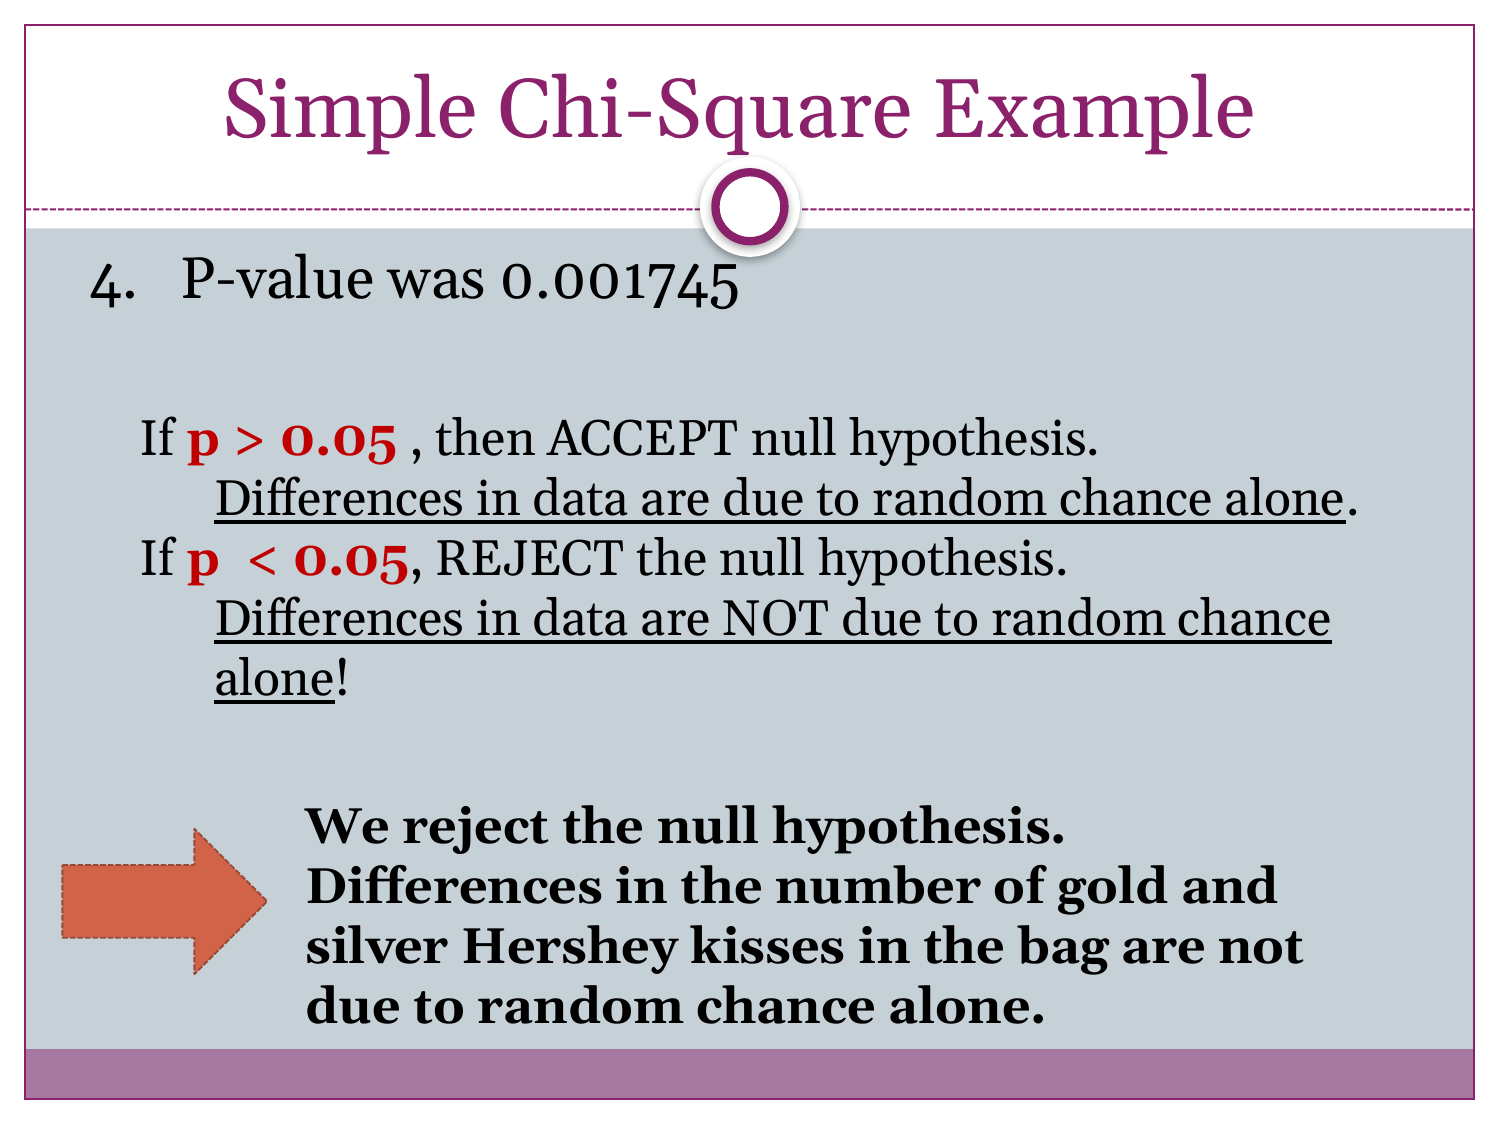

# Simple Chi-Square Example
4.   P-value was 0.001745
If p > 0.05 , then ACCEPT null hypothesis.
Differences in data are due to random chance alone.
If p  < 0.05, REJECT the null hypothesis.
Differences in data are NOT due to random chance alone!

We reject the null hypothesis.  Differences in the number of gold and silver Hershey kisses in the bag are not due to random chance alone.